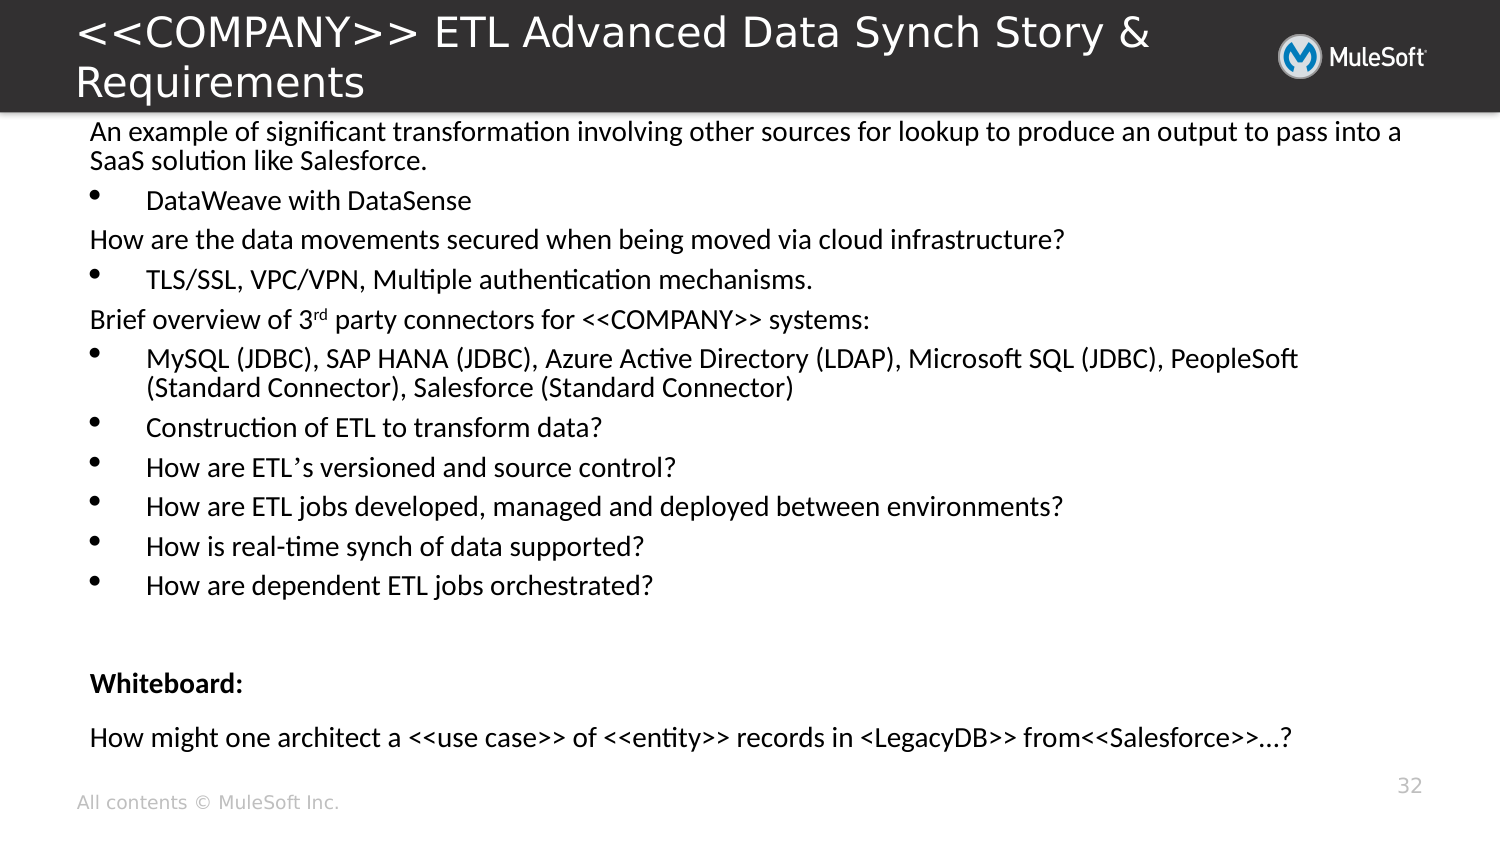

# <<COMPANY>> ETL Advanced Data Synch Story & Requirements
An example of significant transformation involving other sources for lookup to produce an output to pass into a SaaS solution like Salesforce.
DataWeave with DataSense
How are the data movements secured when being moved via cloud infrastructure?
TLS/SSL, VPC/VPN, Multiple authentication mechanisms.
Brief overview of 3rd party connectors for <<COMPANY>> systems:
MySQL (JDBC), SAP HANA (JDBC), Azure Active Directory (LDAP), Microsoft SQL (JDBC), PeopleSoft (Standard Connector), Salesforce (Standard Connector)
Construction of ETL to transform data?
How are ETL’s versioned and source control?
How are ETL jobs developed, managed and deployed between environments?
How is real-time synch of data supported?
How are dependent ETL jobs orchestrated?
Whiteboard:
How might one architect a <<use case>> of <<entity>> records in <LegacyDB>> from<<Salesforce>>…?
32